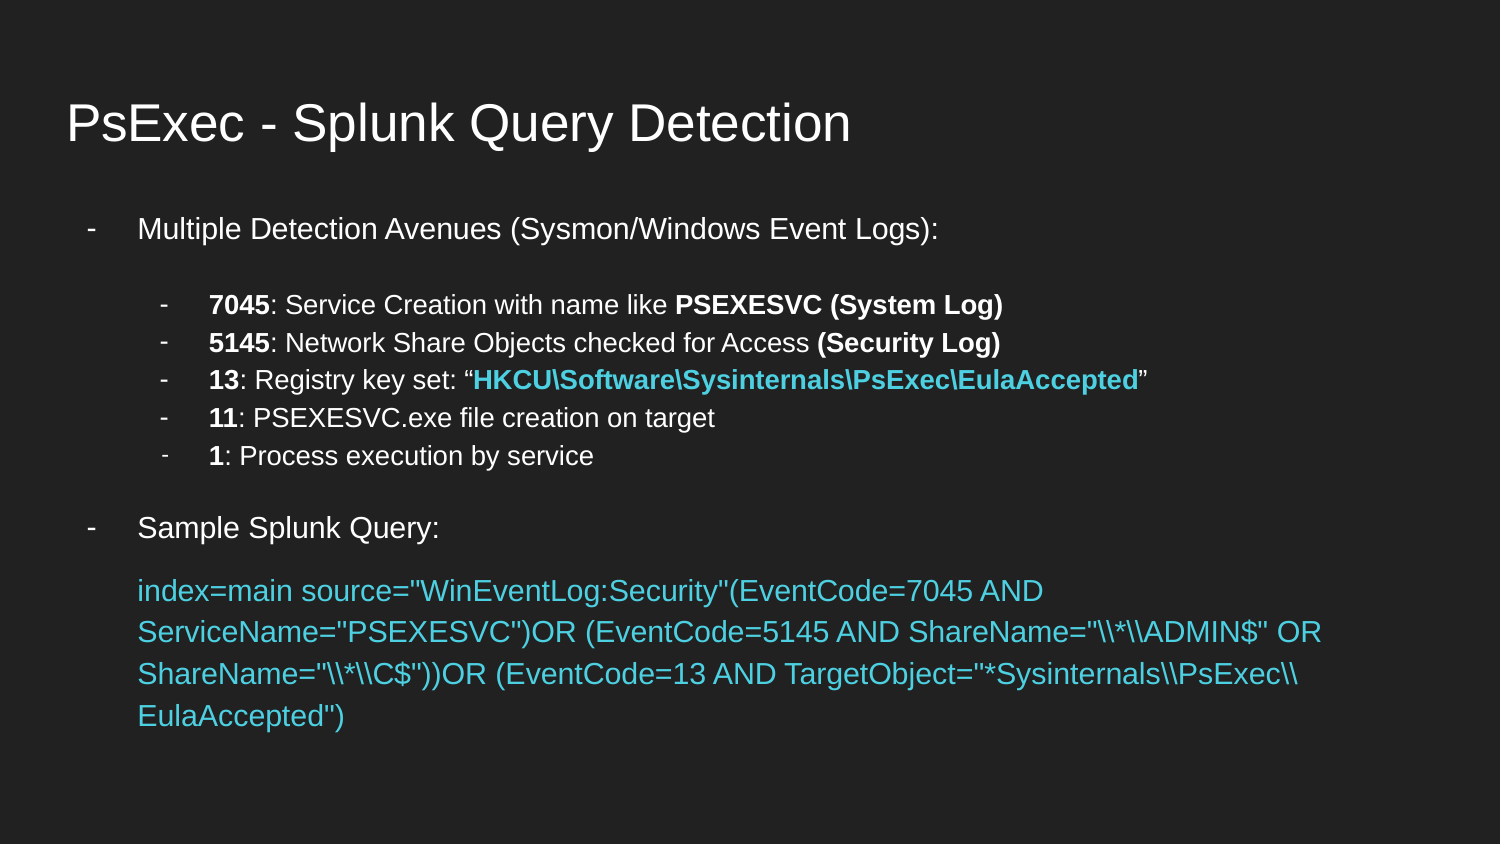

# PsExec - Splunk Query Detection
Multiple Detection Avenues (Sysmon/Windows Event Logs):
7045: Service Creation with name like PSEXESVC (System Log)
5145: Network Share Objects checked for Access (Security Log)
13: Registry key set: “HKCU\Software\Sysinternals\PsExec\EulaAccepted”
11: PSEXESVC.exe file creation on target
1: Process execution by service
Sample Splunk Query:
index=main source="WinEventLog:Security"(EventCode=7045 AND ServiceName="PSEXESVC")OR (EventCode=5145 AND ShareName="\\*\\ADMIN$" OR ShareName="\\*\\C$"))OR (EventCode=13 AND TargetObject="*Sysinternals\\PsExec\\EulaAccepted")